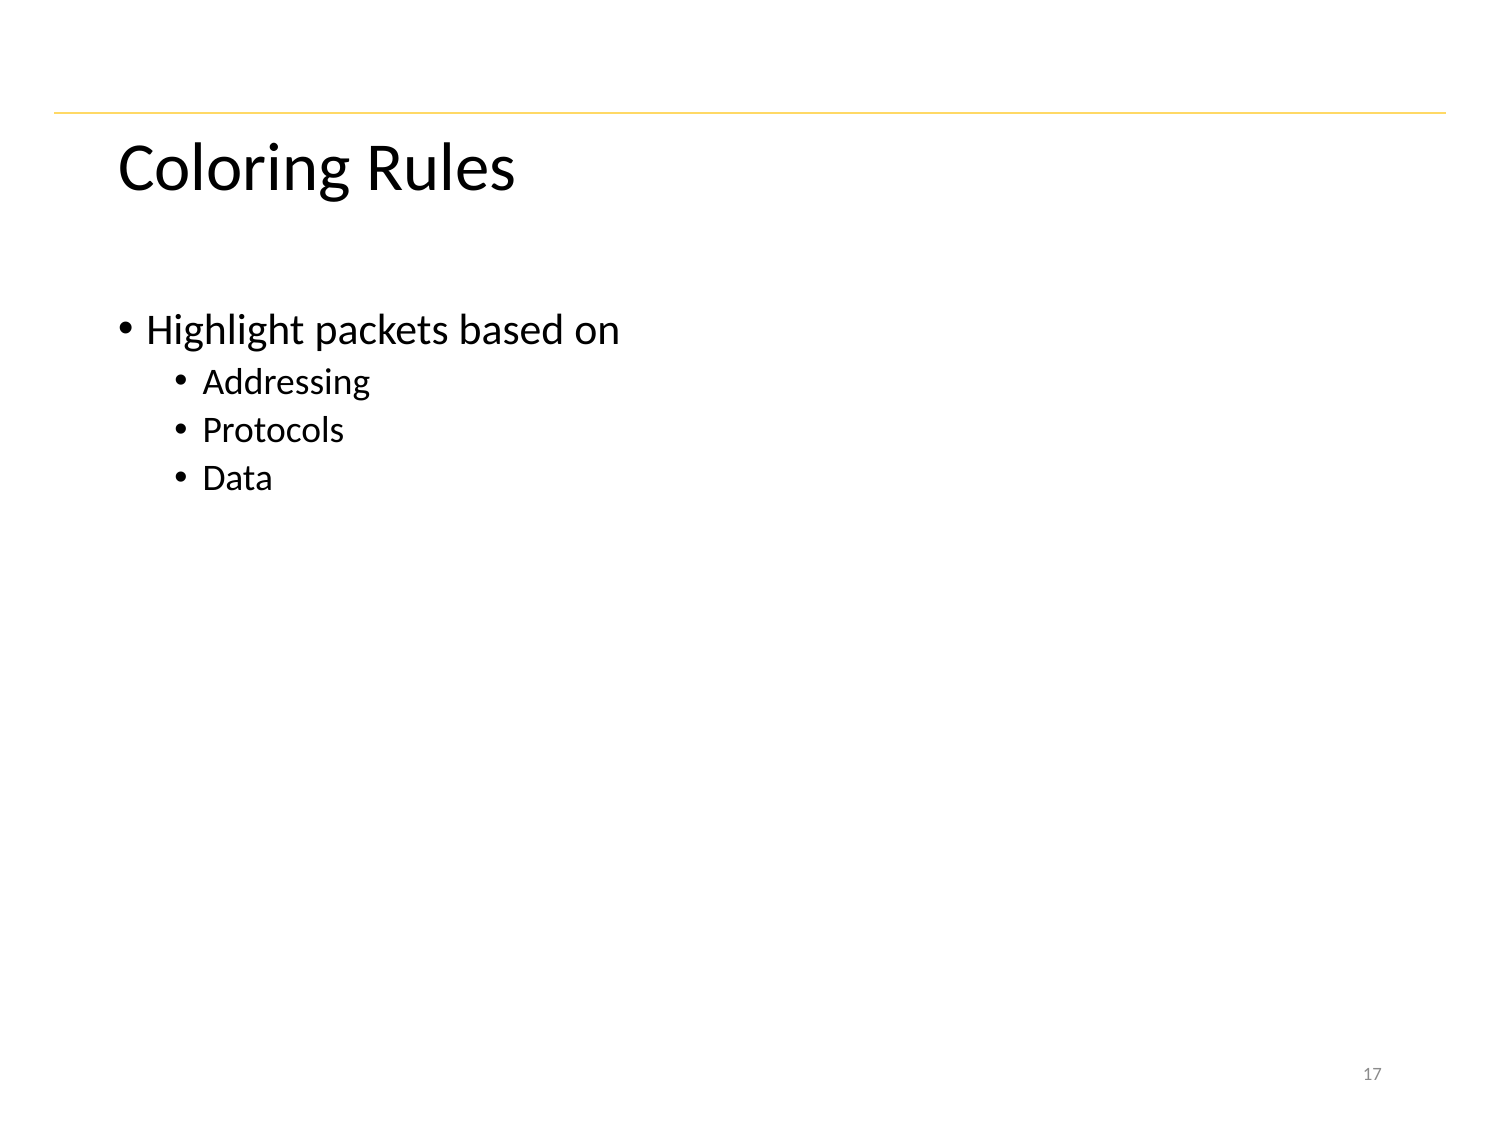

# Coloring Rules
Highlight packets based on
Addressing
Protocols
Data

17